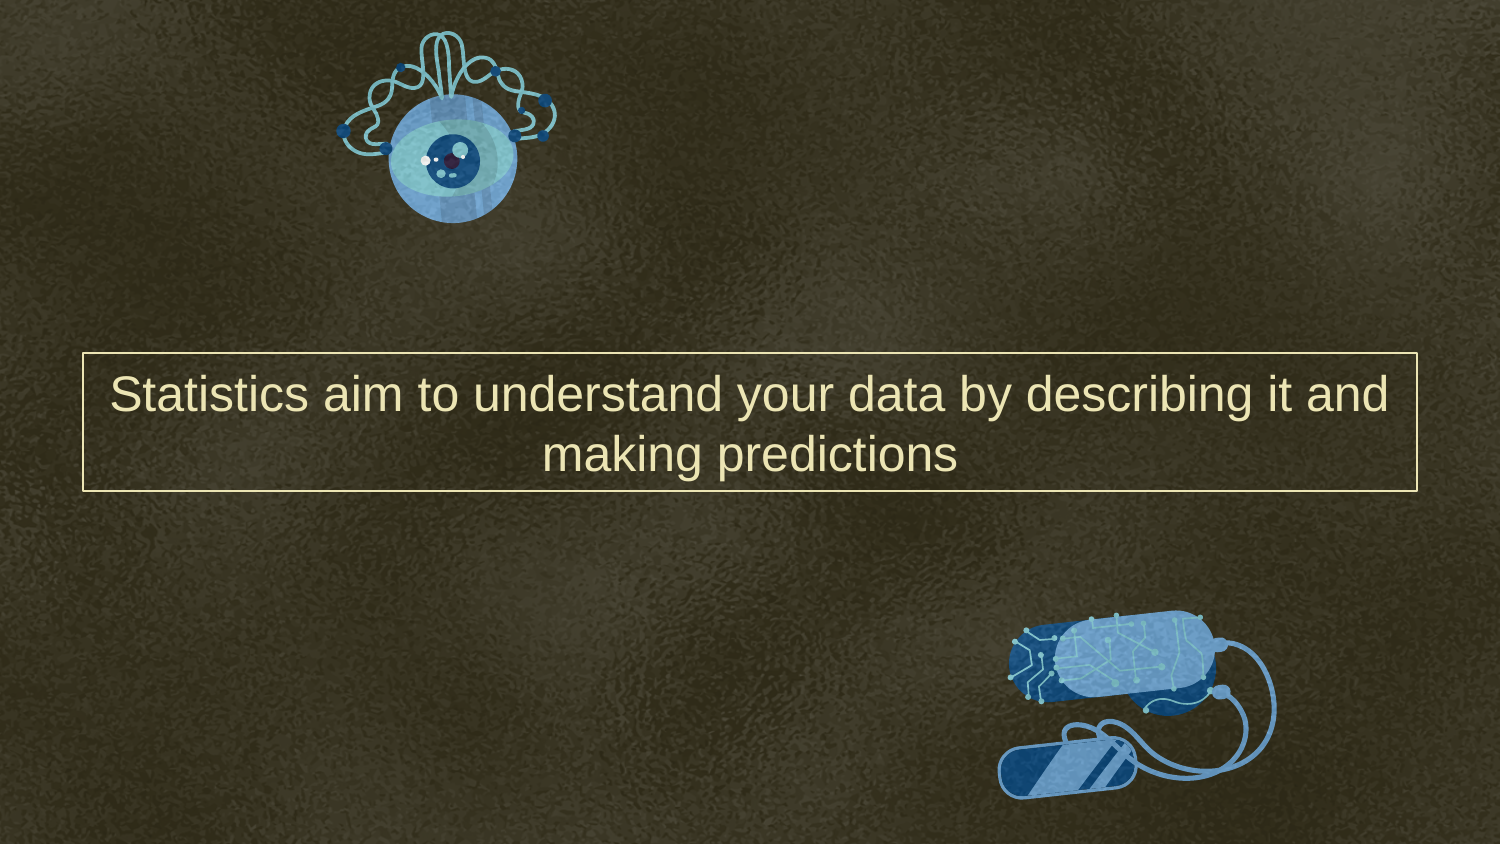

# Statistics aim to understand your data by describing it and making predictions